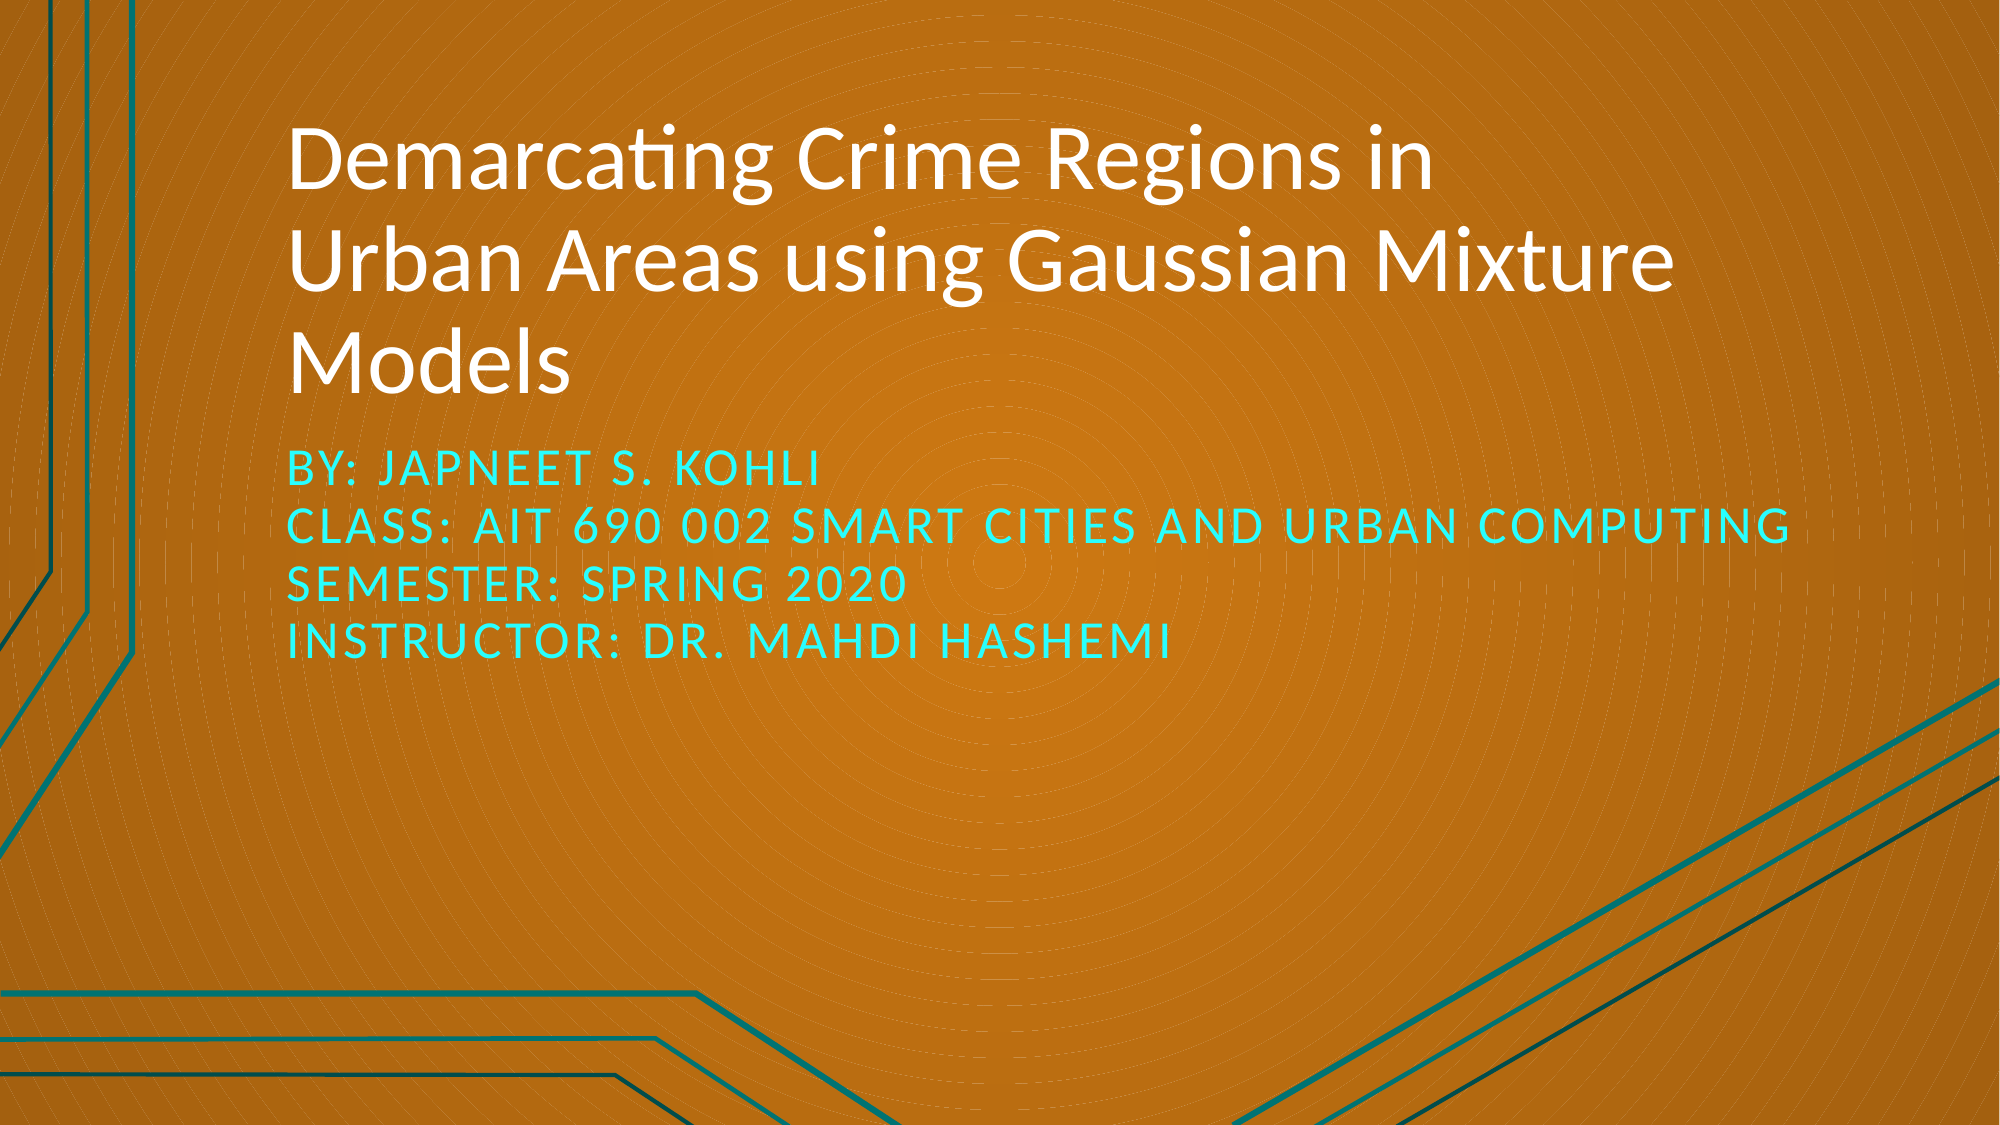

# Demarcating Crime Regions in Urban Areas using Gaussian Mixture Models
By: Japneet s. kohli
Class: Ait 690 002 smart cities and urban computing
Semester: Spring 2020
Instructor: dr. mahdi hashemi